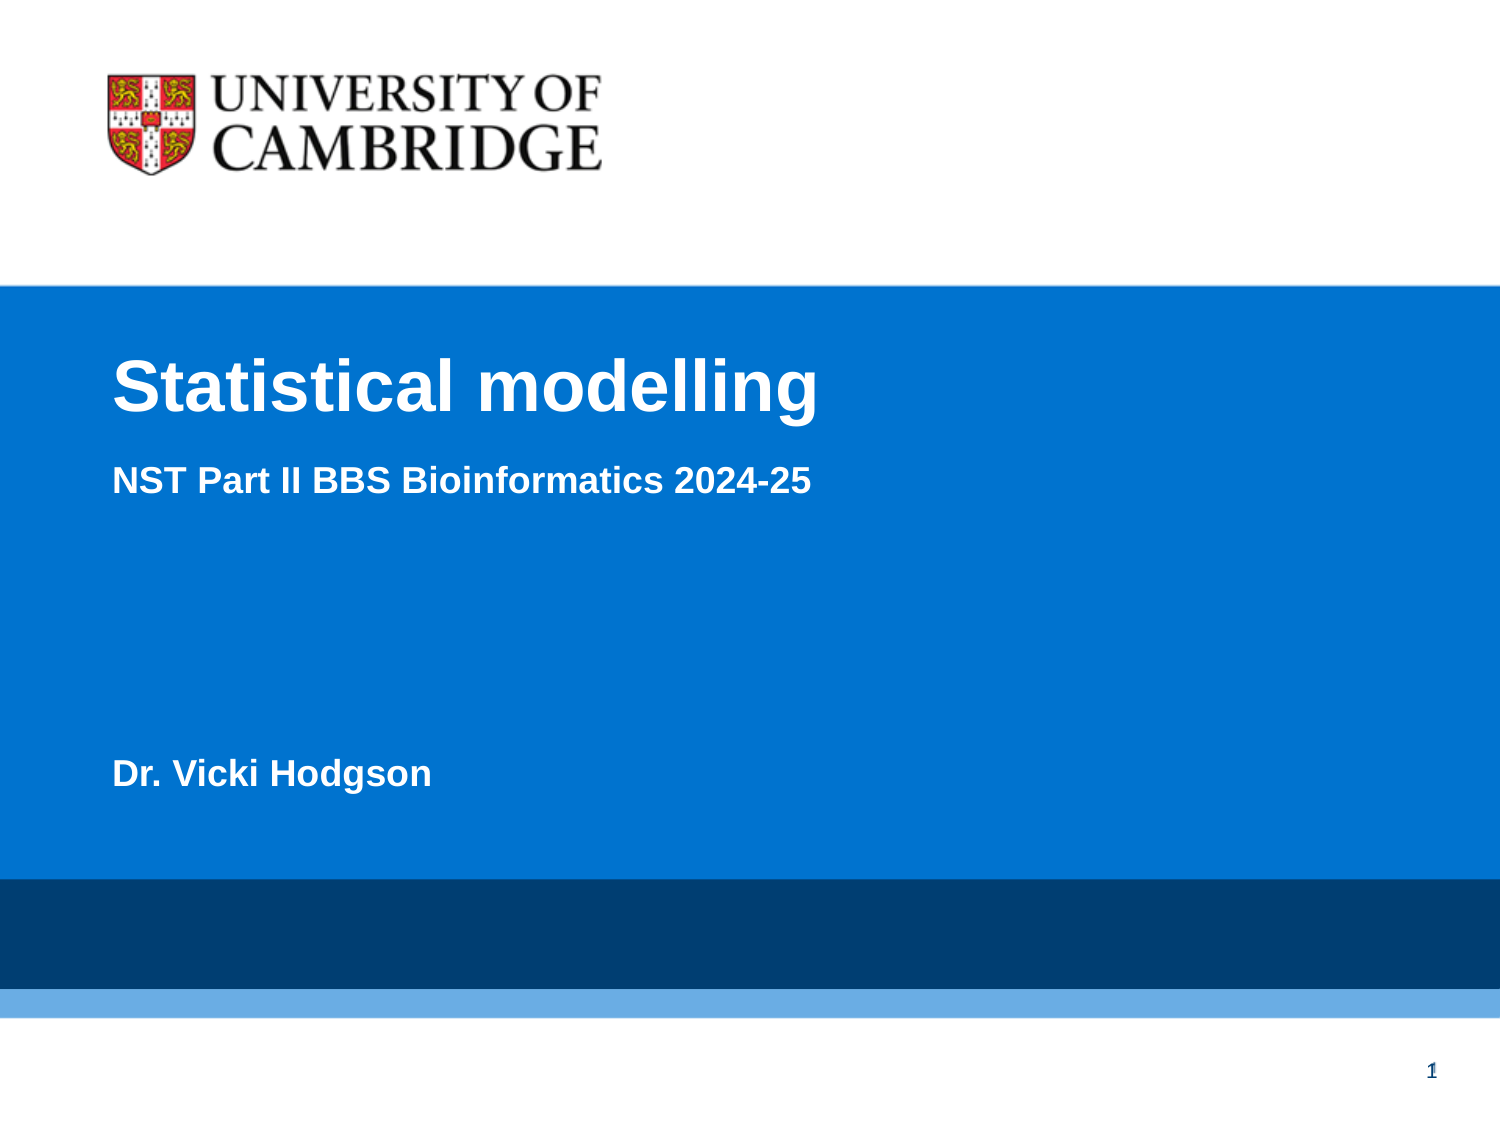

Statistical modelling
NST Part II BBS Bioinformatics 2024-25

Dr. Vicki Hodgson
1